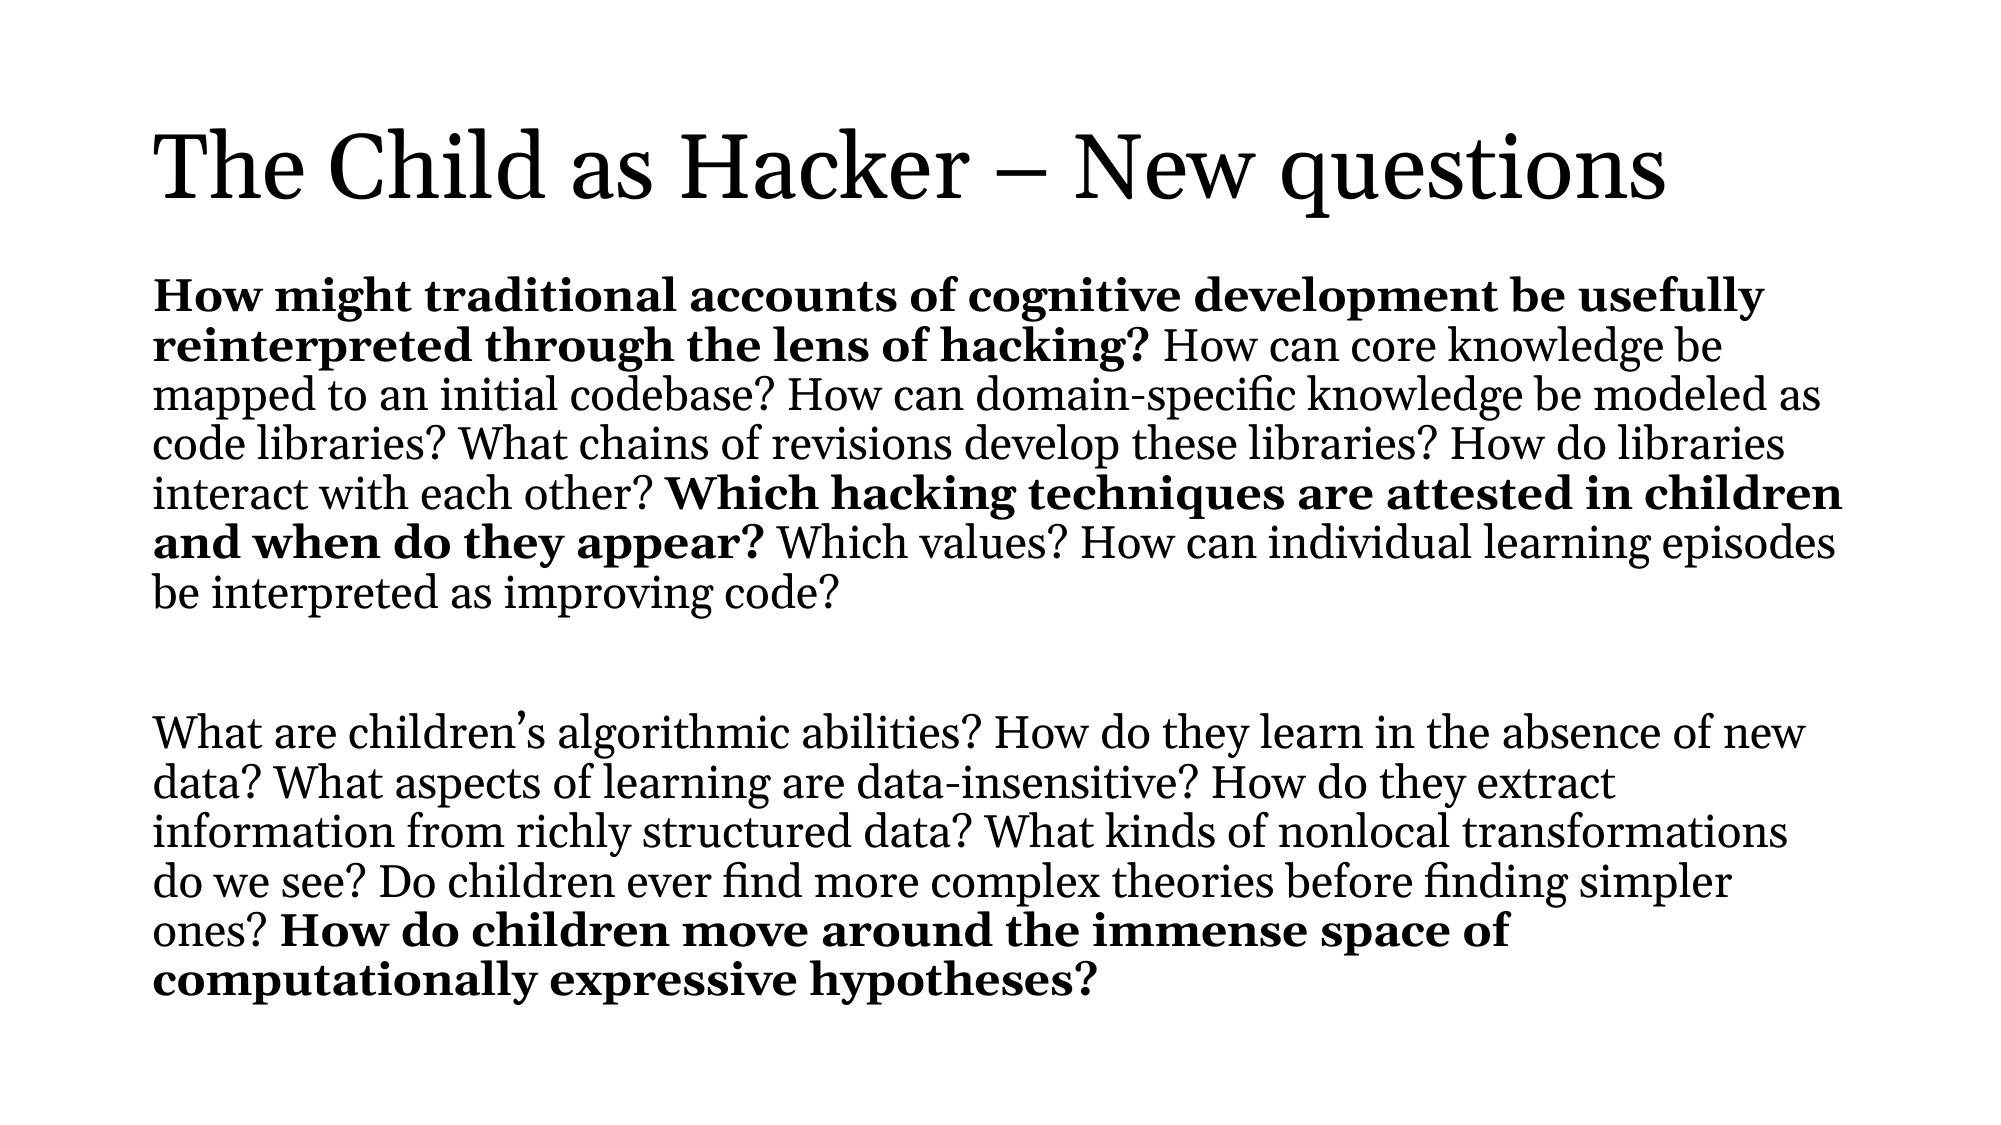

# The Child as Hacker – New questions
How might traditional accounts of cognitive development be usefully reinterpreted through the lens of hacking? How can core knowledge be mapped to an initial codebase? How can domain-specific knowledge be modeled as code libraries? What chains of revisions develop these libraries? How do libraries interact with each other? Which hacking techniques are attested in children and when do they appear? Which values? How can individual learning episodes be interpreted as improving code?

What are children’s algorithmic abilities? How do they learn in the absence of new data? What aspects of learning are data-insensitive? How do they extract information from richly structured data? What kinds of nonlocal transformations do we see? Do children ever find more complex theories before finding simpler ones? How do children move around the immense space of computationally expressive hypotheses?